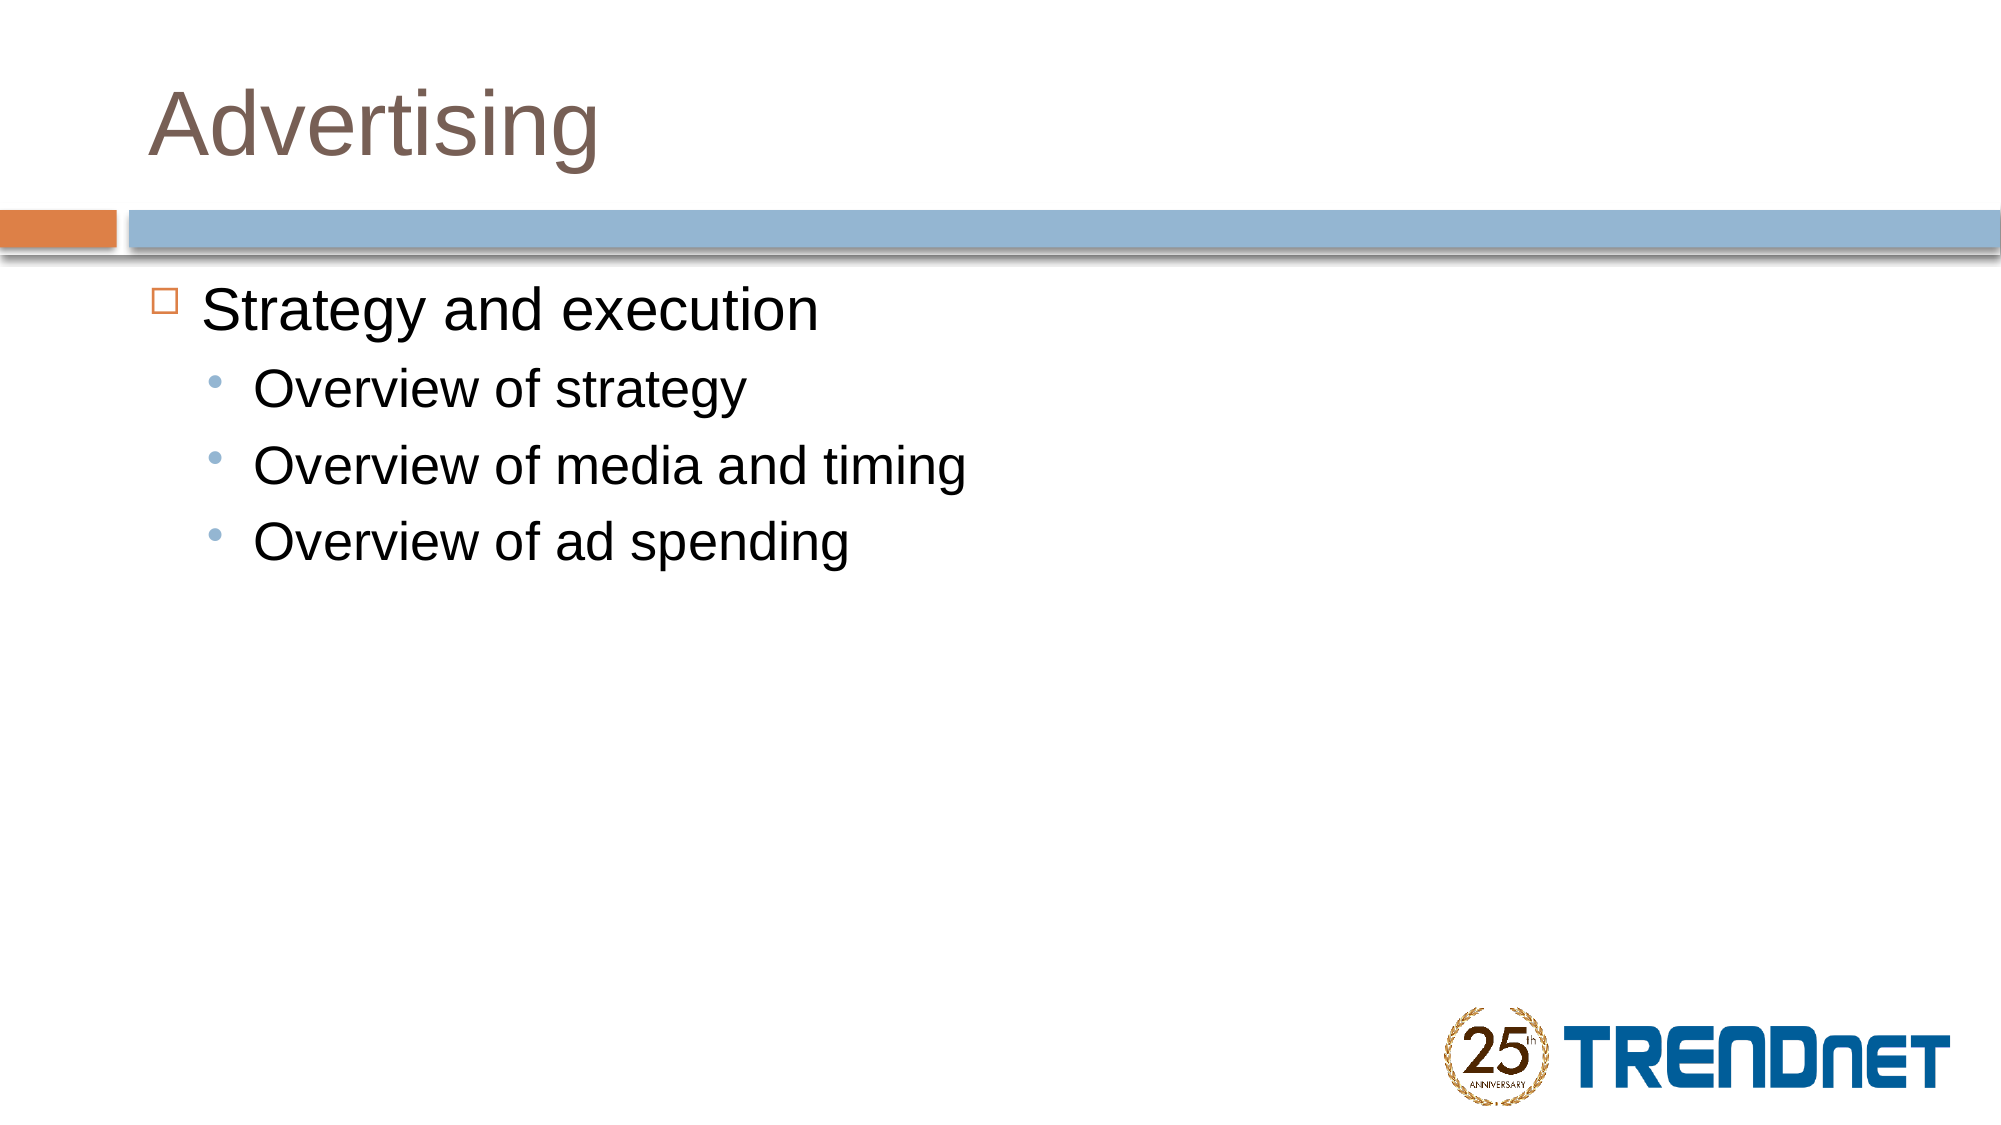

# Advertising
Strategy and execution
Overview of strategy
Overview of media and timing
Overview of ad spending